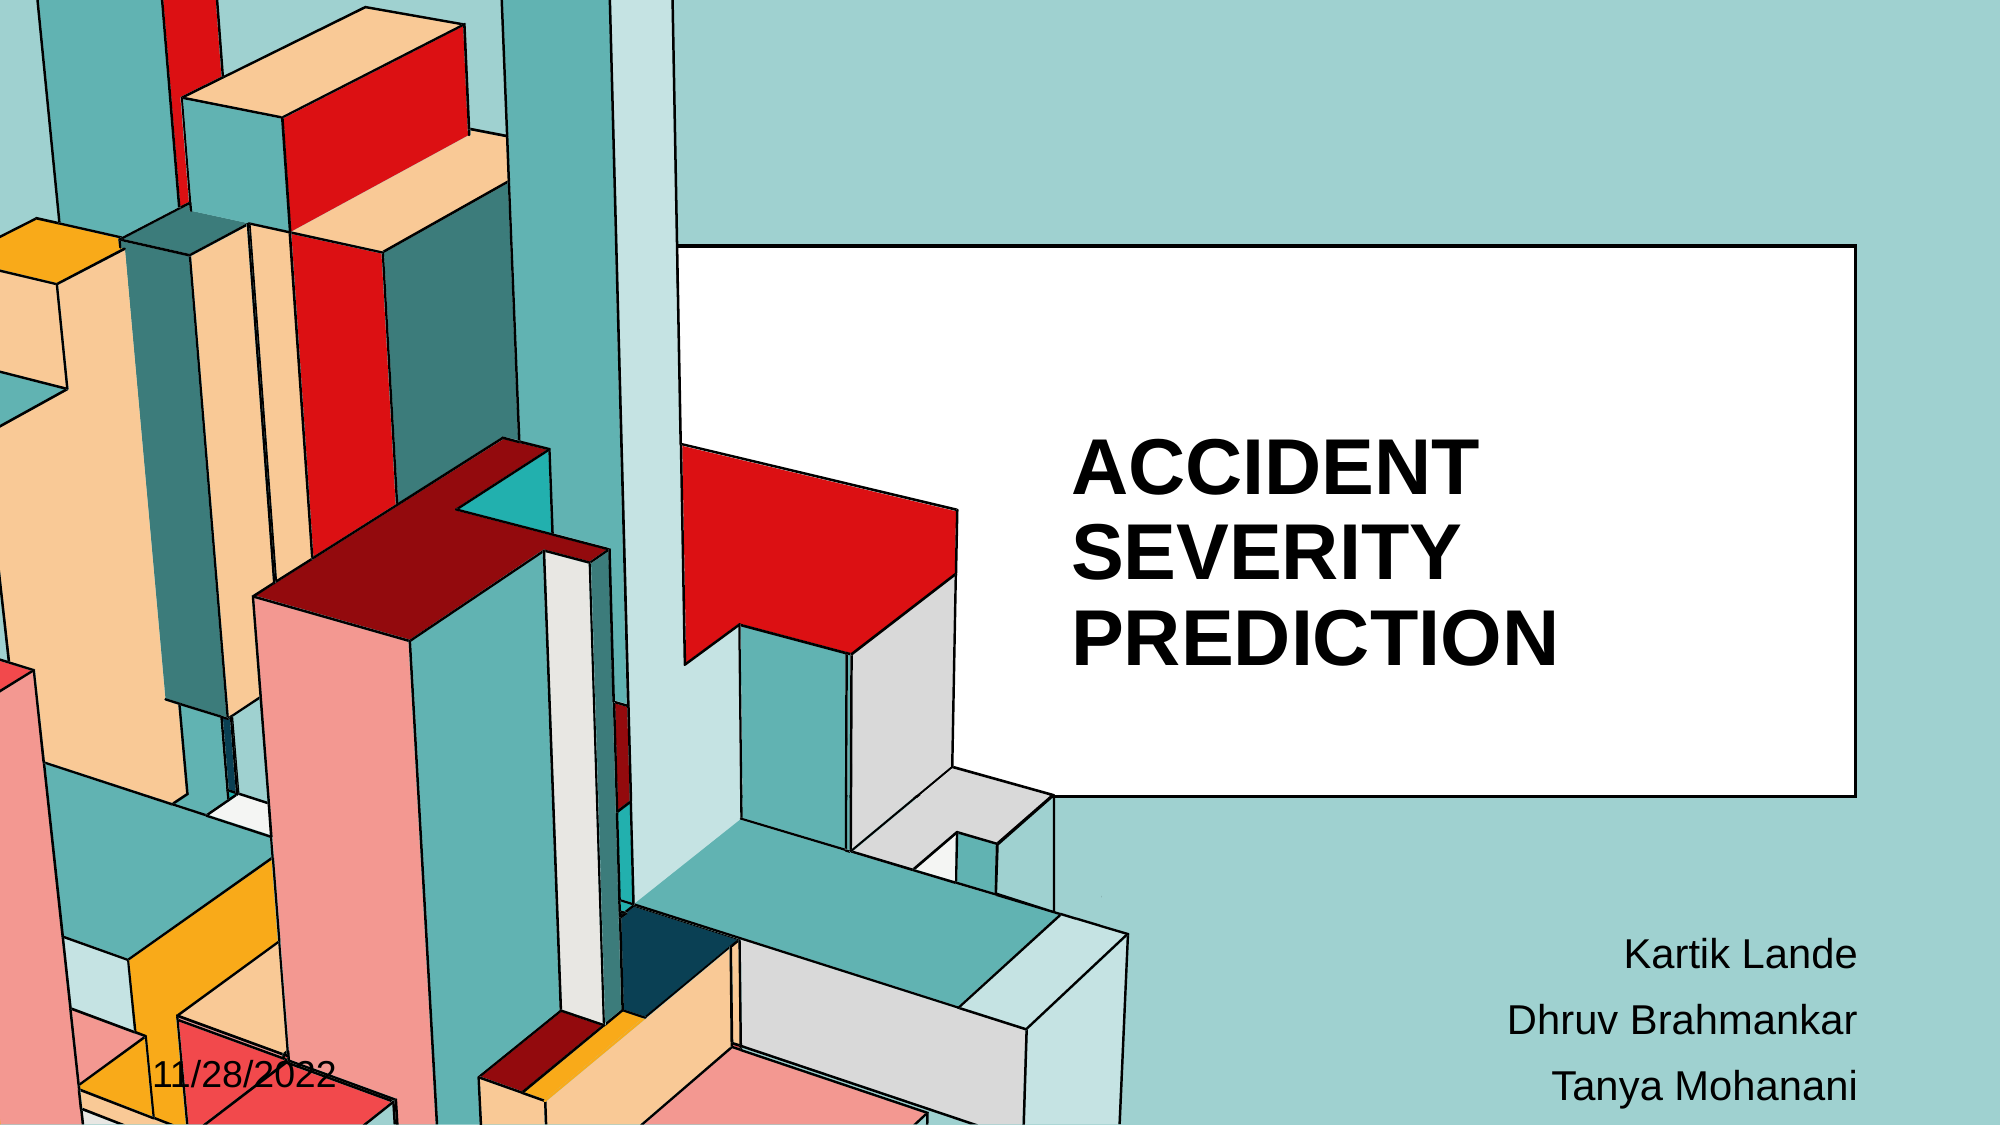

# Accident severity prediction
Kartik Lande
Dhruv Brahmankar
Tanya Mohanani
11/28/2022